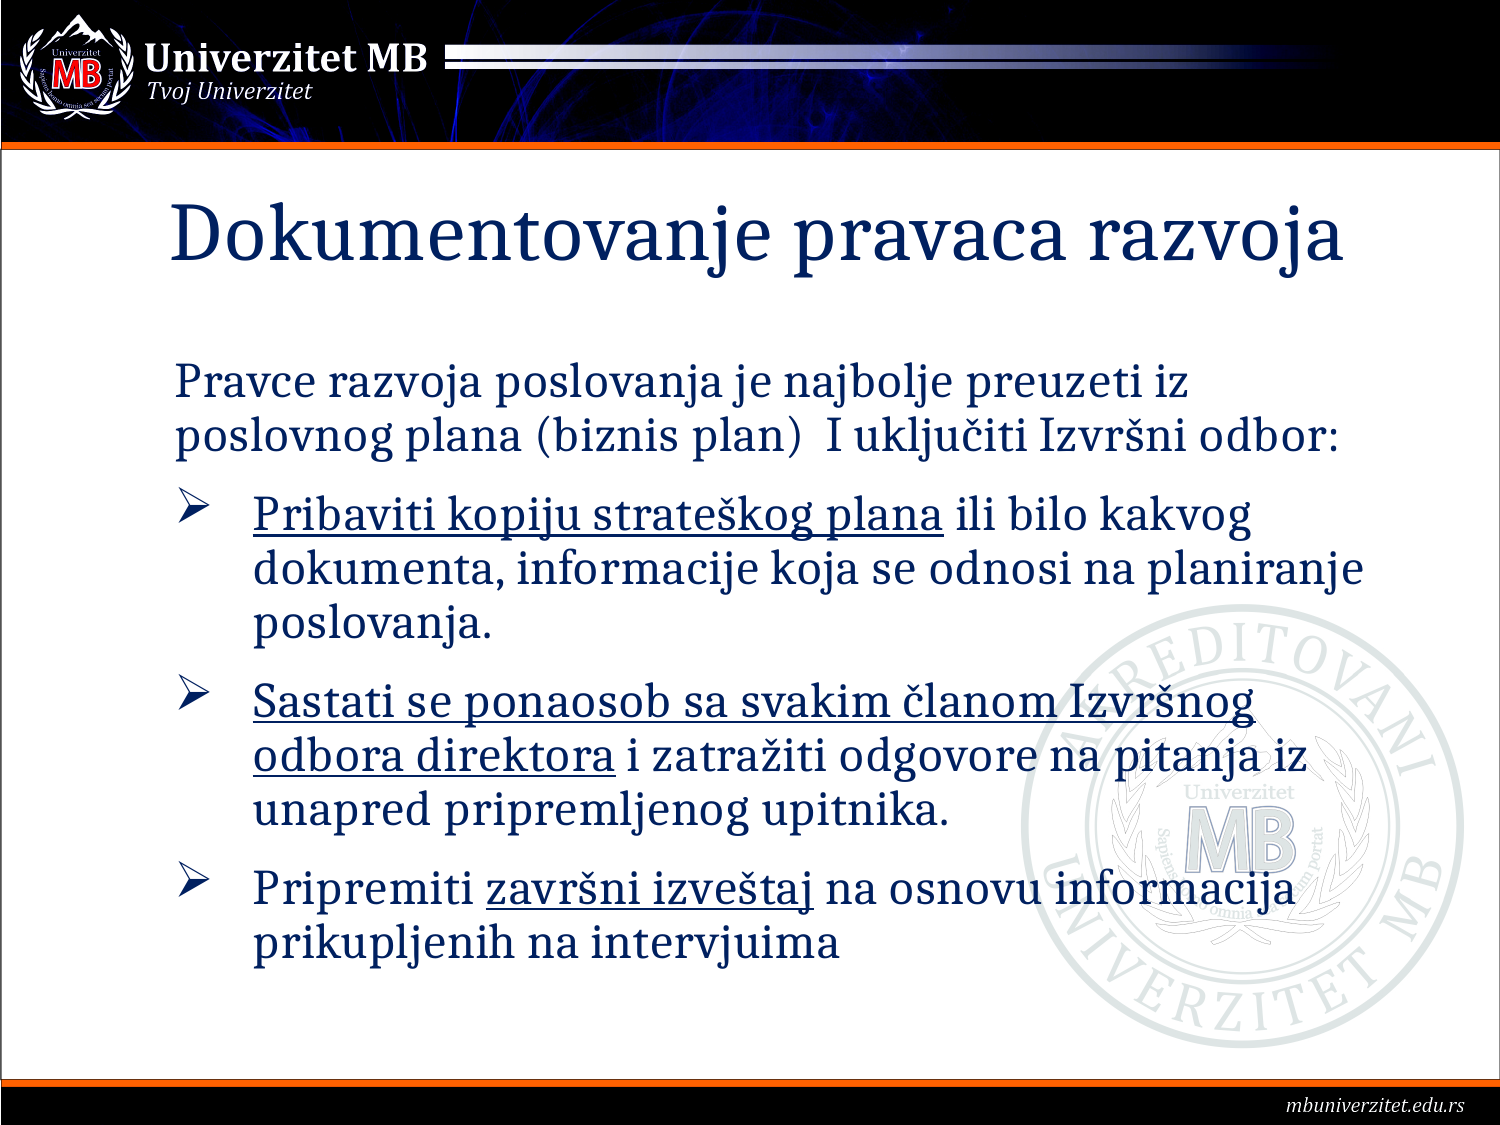

# Dokumentovanje pravaca razvoja
Pravce razvoja poslovanja je najbolje preuzeti iz poslovnog plana (biznis plan)  I uključiti Izvršni odbor:
Pribaviti kopiju strateškog plana ili bilo kakvog dokumenta, informacije koja se odnosi na planiranje poslovanja.
Sastati se ponaosob sa svakim članom Izvršnog odbora direktora i zatražiti odgovore na pitanja iz unapred pripremljenog upitnika.
Pripremiti završni izveštaj na osnovu informacija prikupljenih na intervjuima